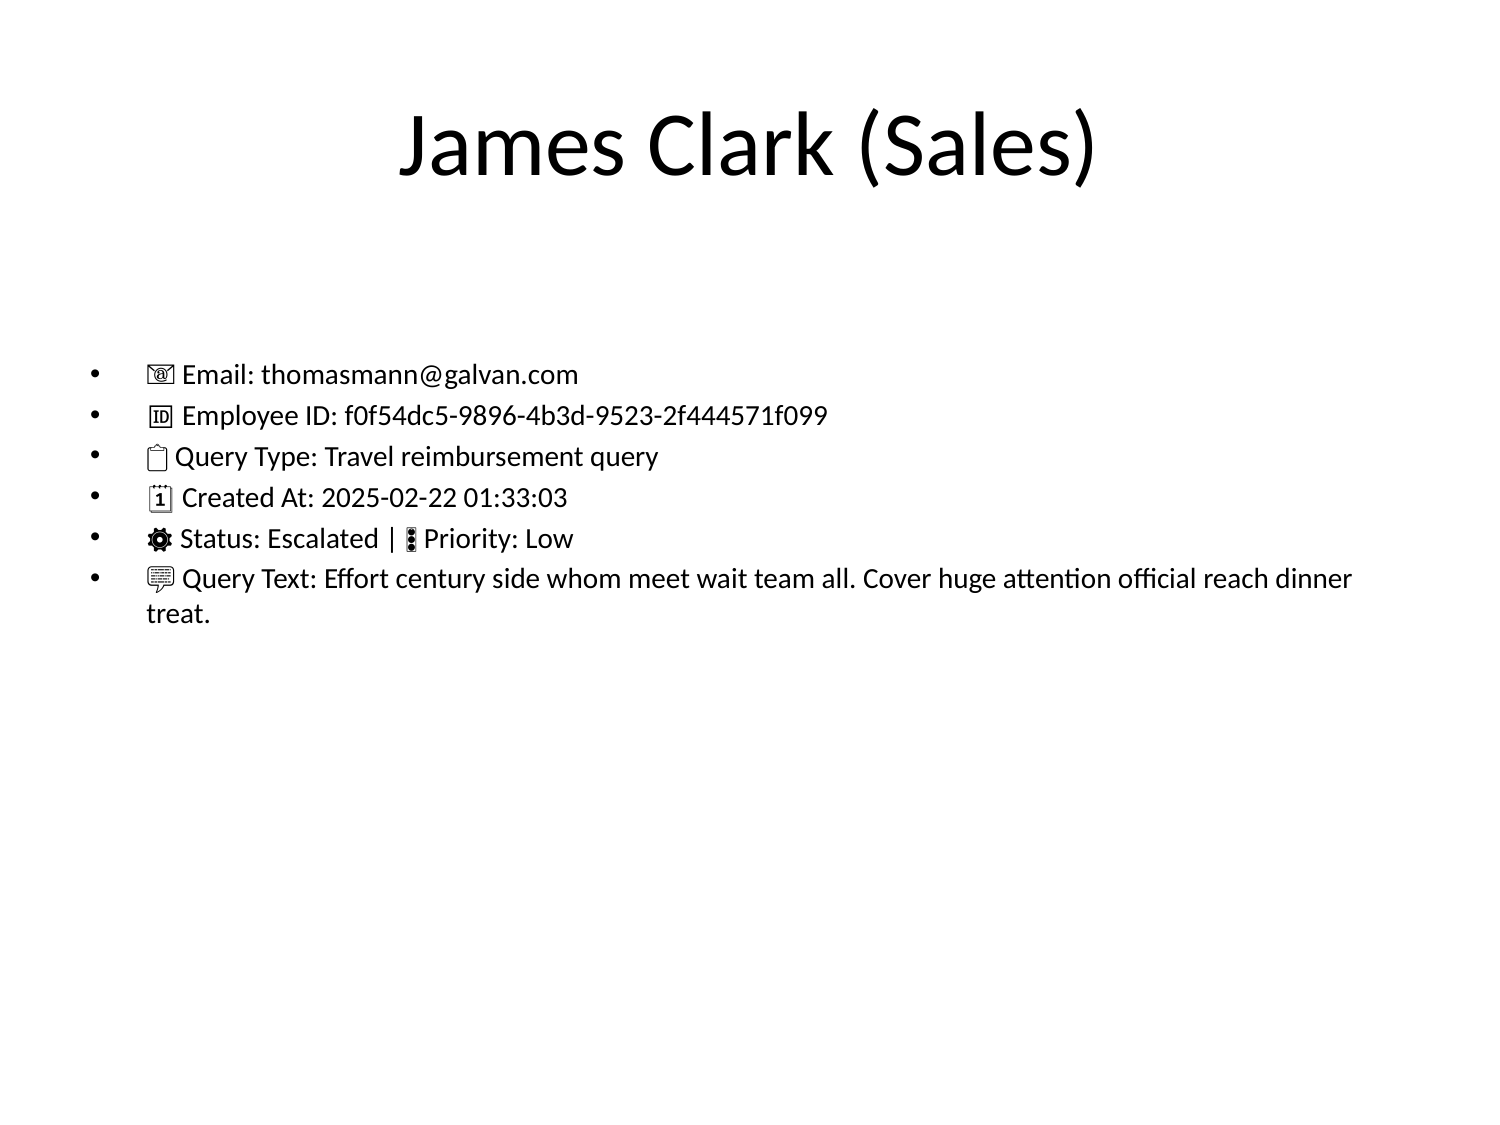

# James Clark (Sales)

📧 Email: thomasmann@galvan.com
🆔 Employee ID: f0f54dc5-9896-4b3d-9523-2f444571f099
📋 Query Type: Travel reimbursement query
🗓 Created At: 2025-02-22 01:33:03
⚙ Status: Escalated | 🚦 Priority: Low
💬 Query Text: Effort century side whom meet wait team all. Cover huge attention official reach dinner treat.